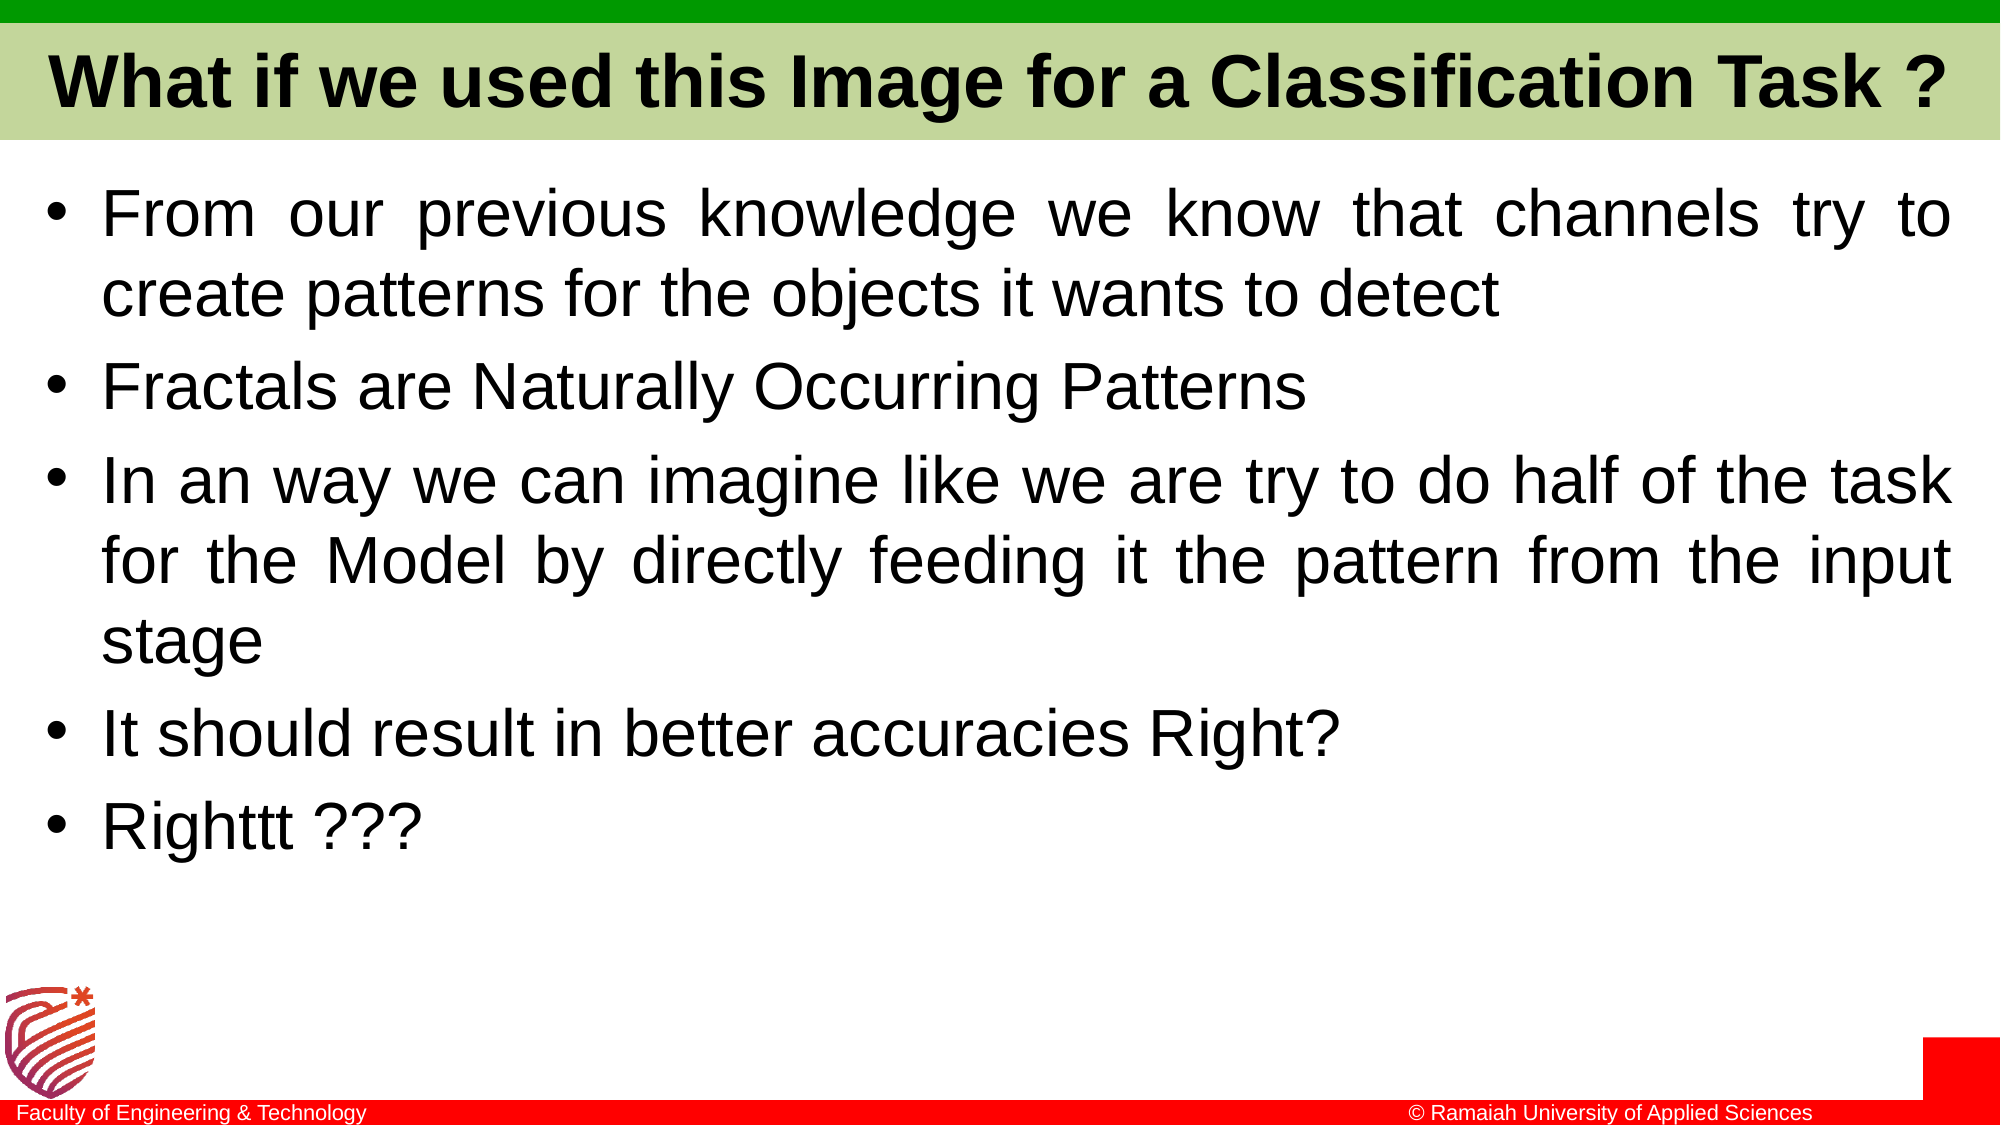

# What if we used this Image for a Classification Task ?
From our previous knowledge we know that channels try to create patterns for the objects it wants to detect
Fractals are Naturally Occurring Patterns
In an way we can imagine like we are try to do half of the task for the Model by directly feeding it the pattern from the input stage
It should result in better accuracies Right?
Righttt ???